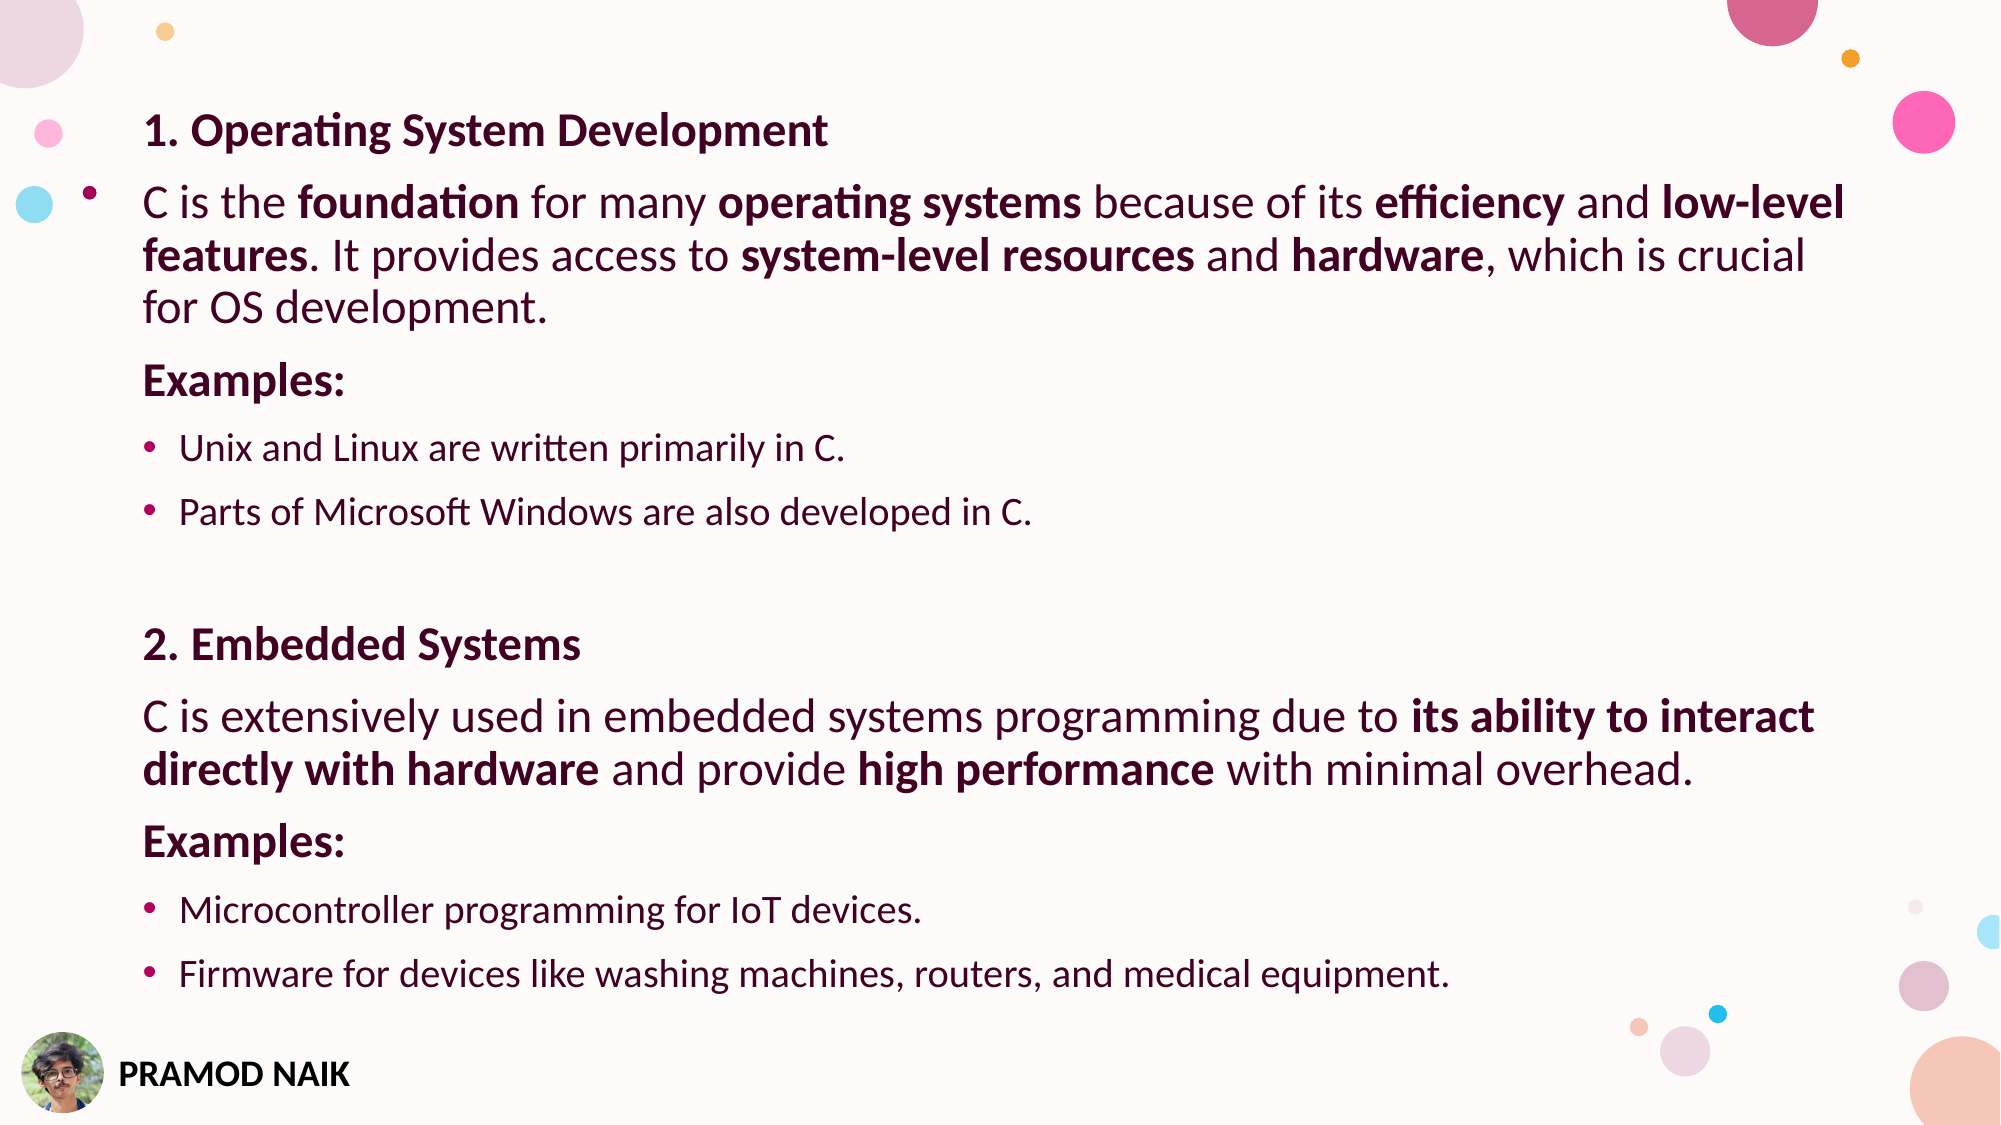

1. Operating System Development
C is the foundation for many operating systems because of its efficiency and low-level features. It provides access to system-level resources and hardware, which is crucial for OS development.
Examples:
Unix and Linux are written primarily in C.
Parts of Microsoft Windows are also developed in C.

2. Embedded Systems
C is extensively used in embedded systems programming due to its ability to interact directly with hardware and provide high performance with minimal overhead.
Examples:
Microcontroller programming for IoT devices.
Firmware for devices like washing machines, routers, and medical equipment.